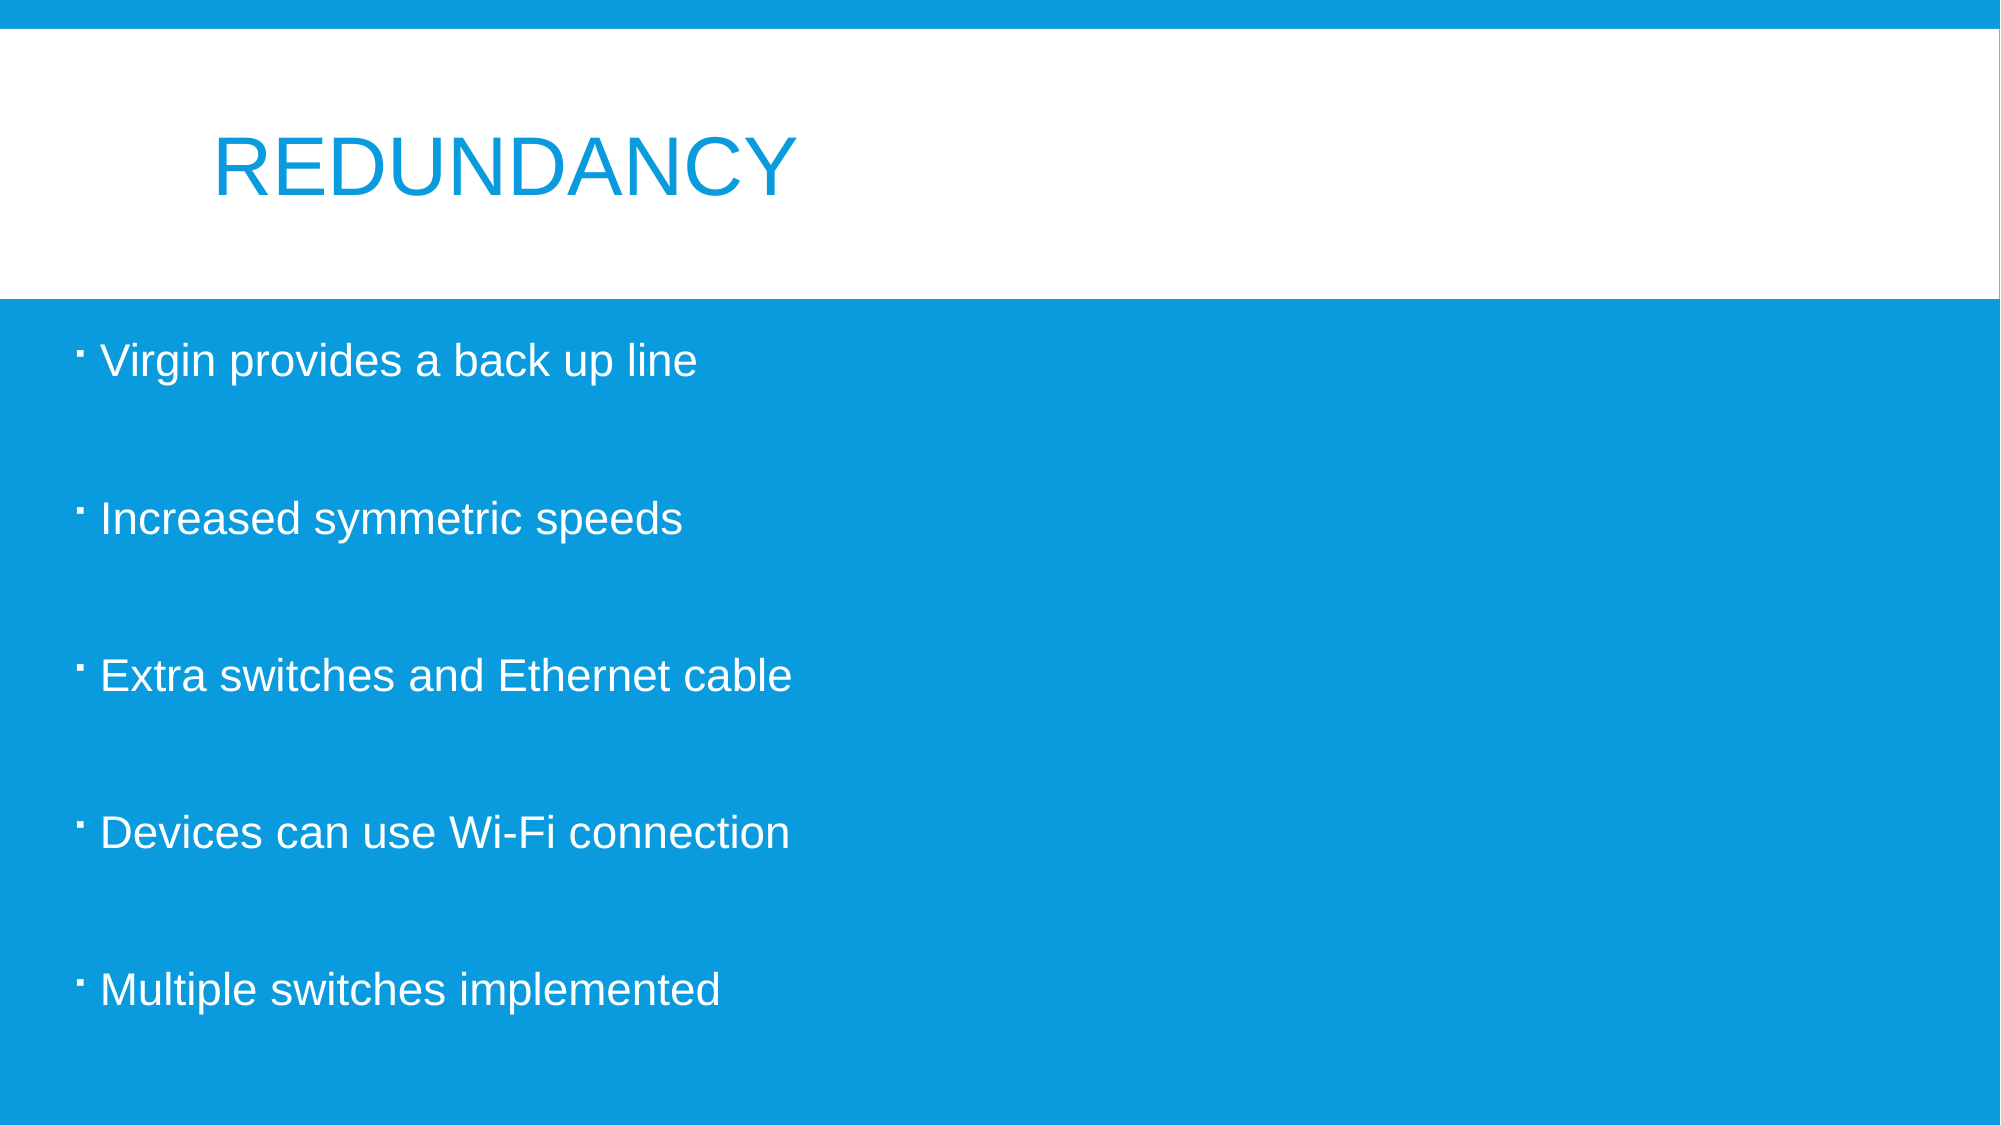

# Redundancy
Virgin provides a back up line

Increased symmetric speeds

Extra switches and Ethernet cable

Devices can use Wi-Fi connection

Multiple switches implemented